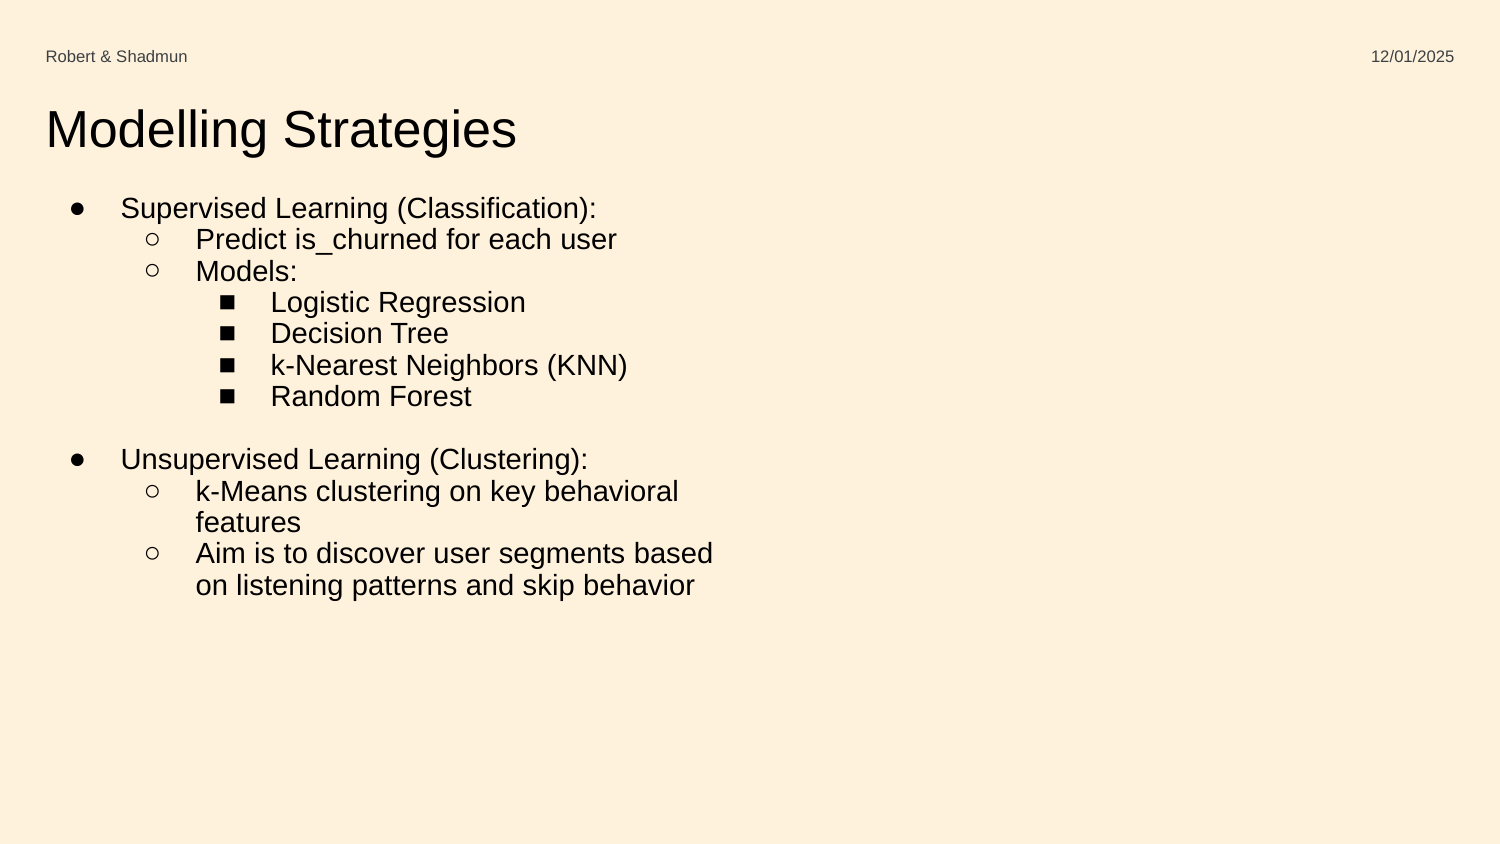

Robert & Shadmun
12/01/2025
# Modelling Strategies
Supervised Learning (Classification):
Predict is_churned for each user
Models:
Logistic Regression
Decision Tree
k-Nearest Neighbors (KNN)
Random Forest

Unsupervised Learning (Clustering):
k-Means clustering on key behavioral features
Aim is to discover user segments based on listening patterns and skip behavior